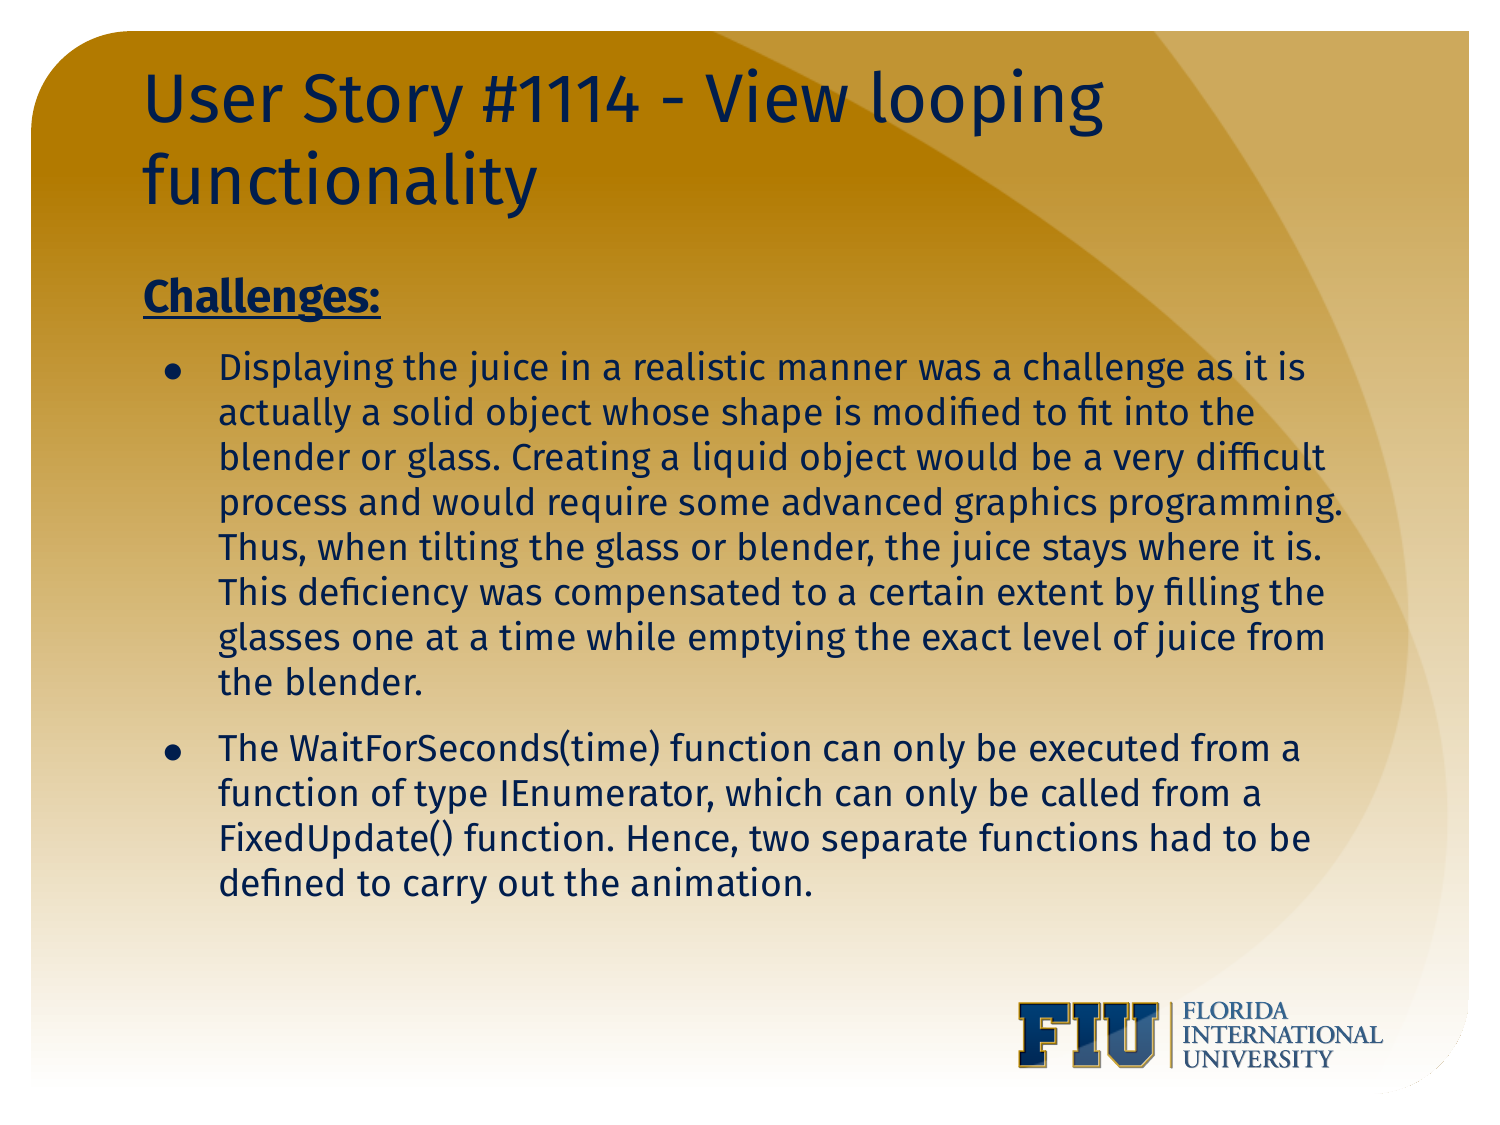

# User Story #1114 - View looping functionality
Challenges:
Displaying the juice in a realistic manner was a challenge as it is actually a solid object whose shape is modified to fit into the blender or glass. Creating a liquid object would be a very difficult process and would require some advanced graphics programming. Thus, when tilting the glass or blender, the juice stays where it is. This deficiency was compensated to a certain extent by filling the glasses one at a time while emptying the exact level of juice from the blender.
The WaitForSeconds(time) function can only be executed from a function of type IEnumerator, which can only be called from a FixedUpdate() function. Hence, two separate functions had to be defined to carry out the animation.